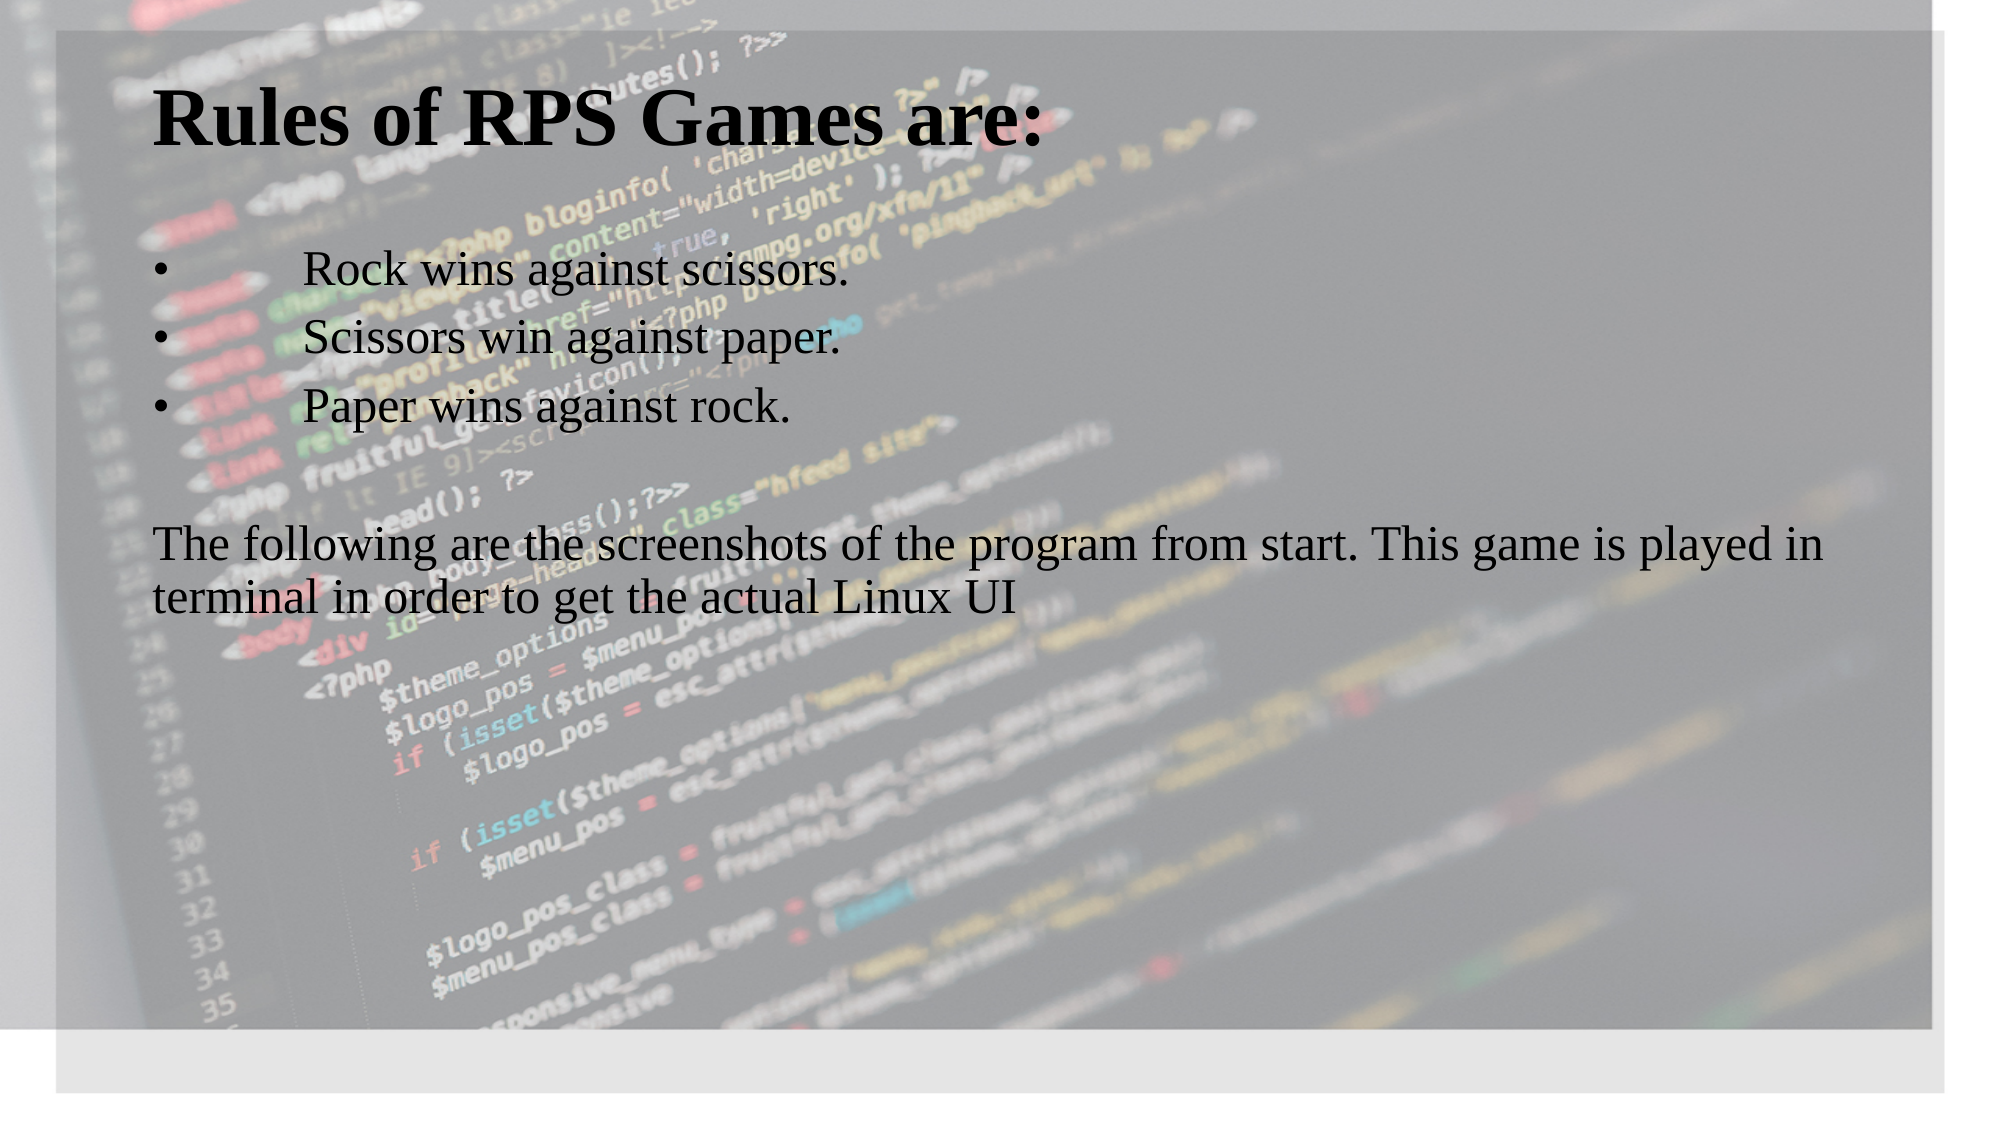

# Rules of RPS Games are:
•	Rock wins against scissors.
•	Scissors win against paper.
•	Paper wins against rock.

The following are the screenshots of the program from start. This game is played in terminal in order to get the actual Linux UI